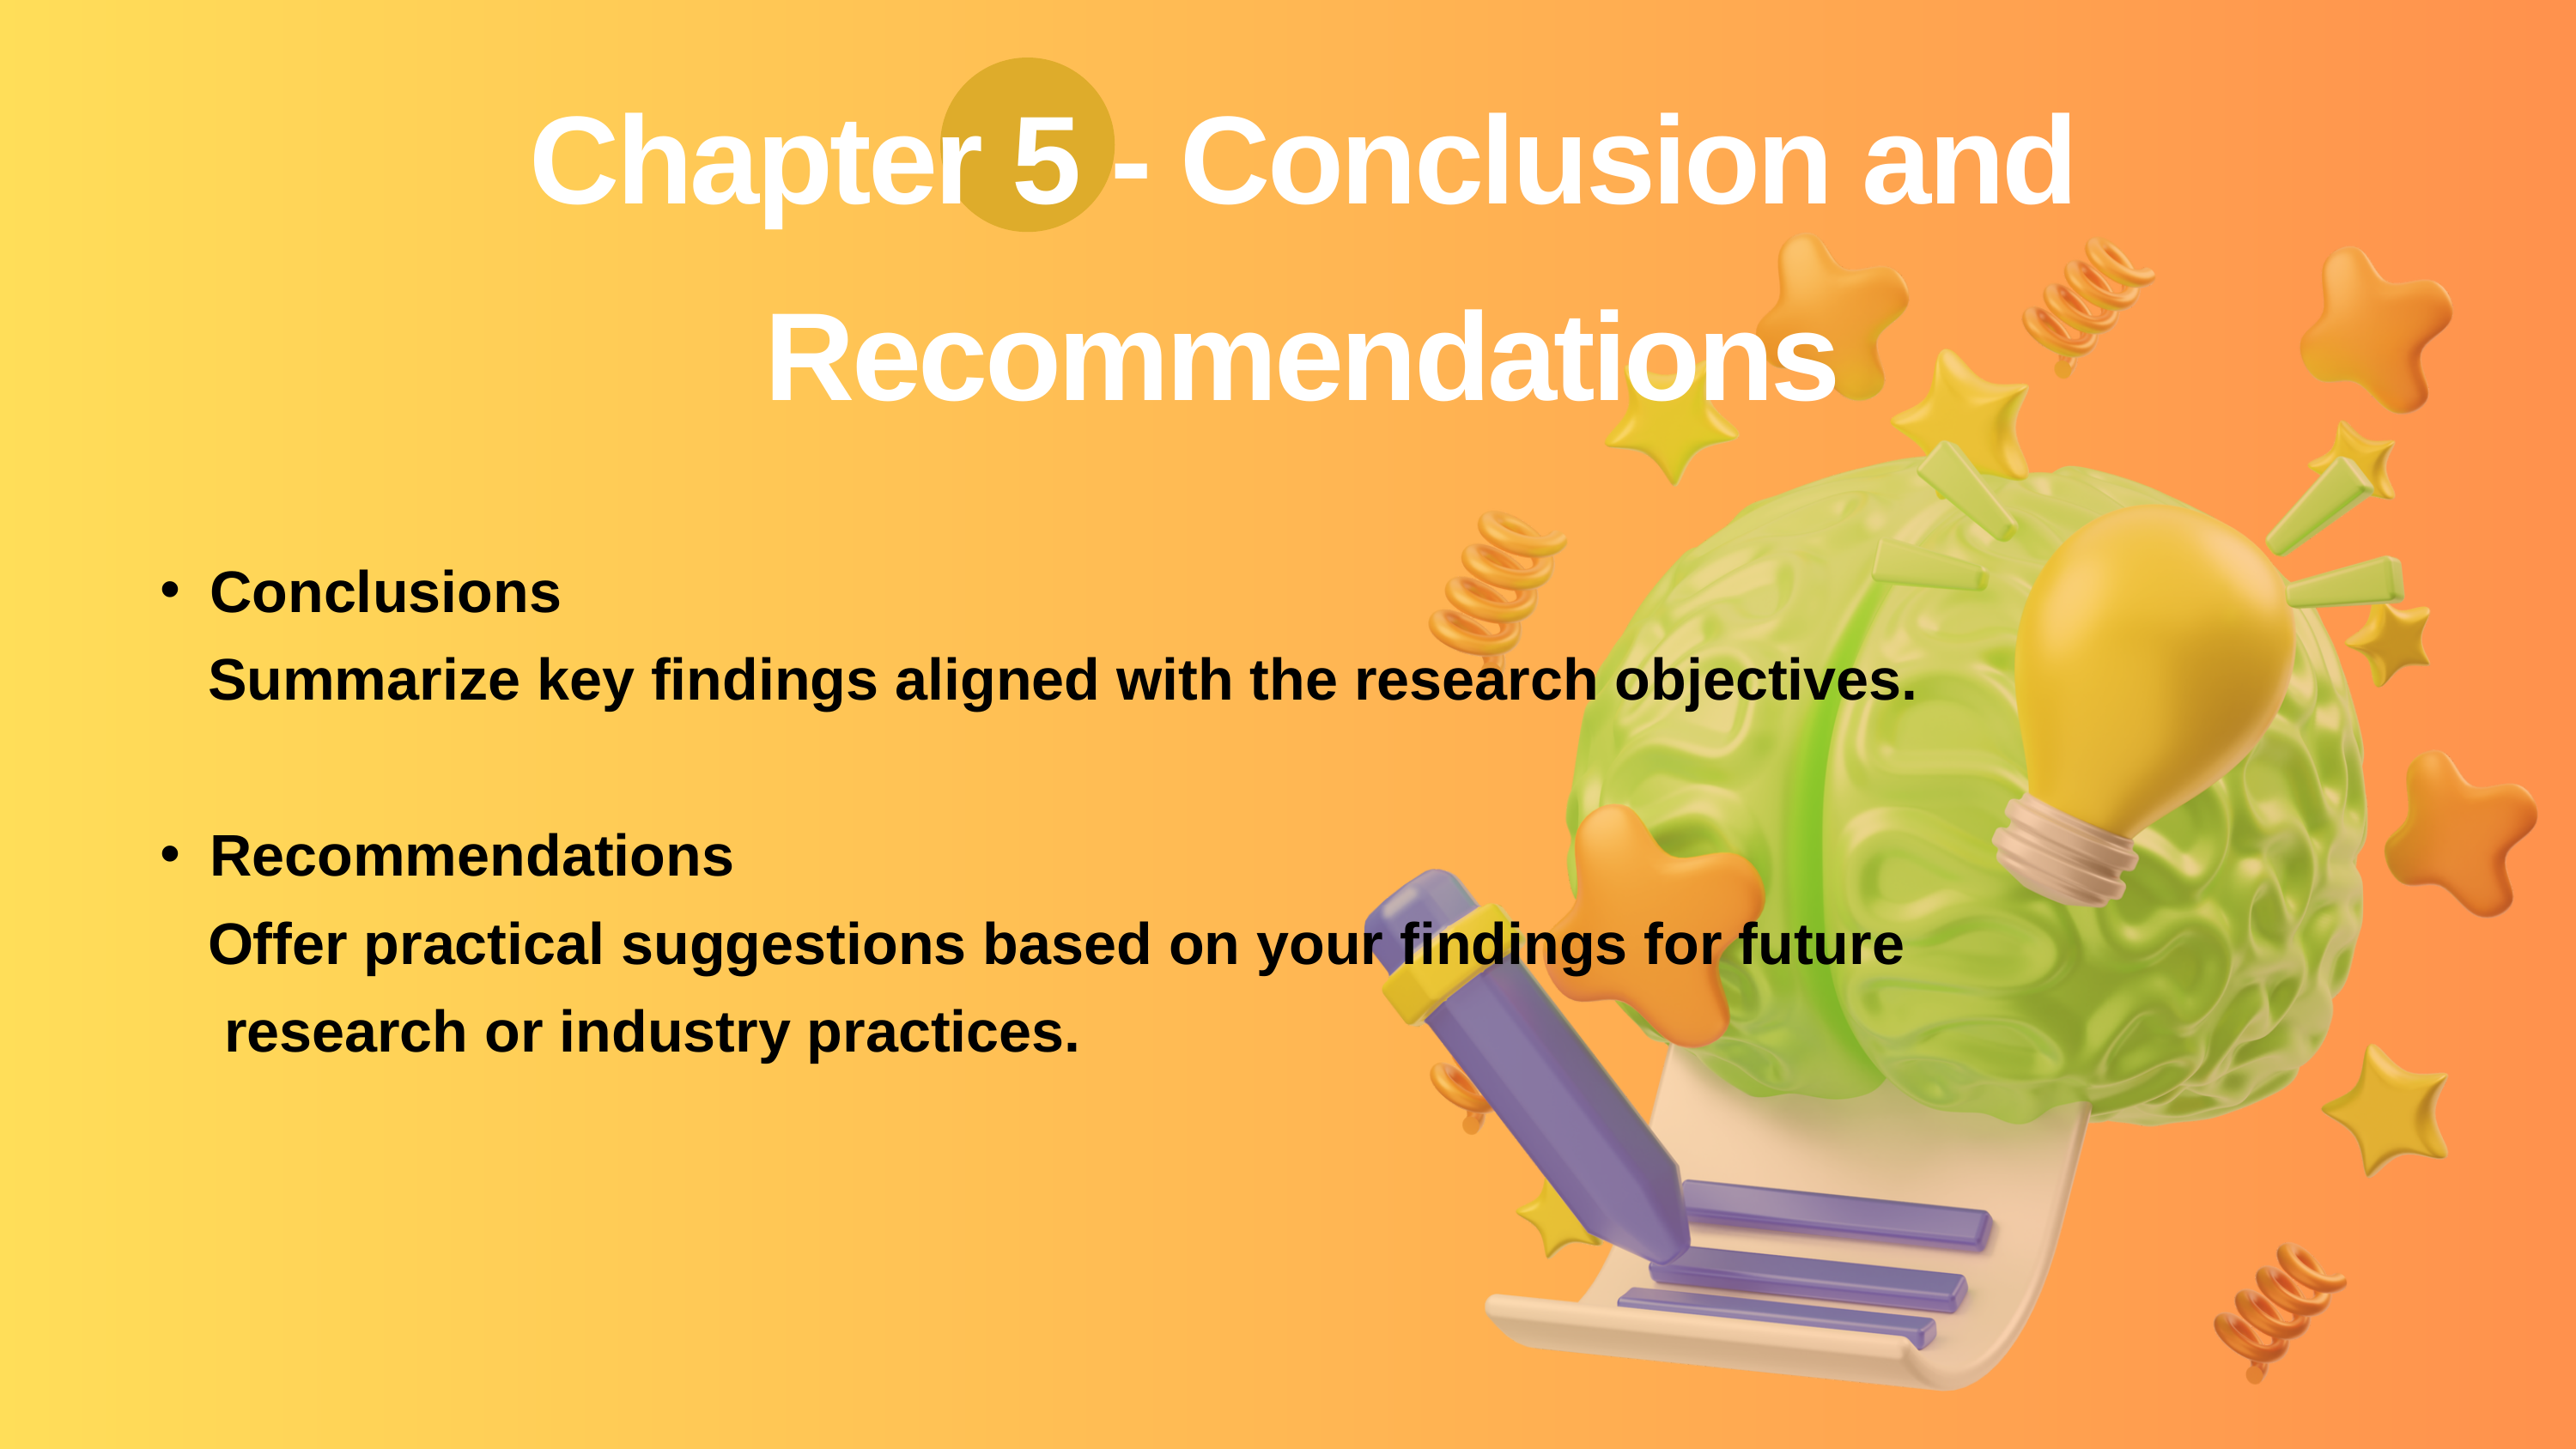

Chapter 5 - Conclusion and Recommendations

Conclusions
      Summarize key findings aligned with the research objectives.

Recommendations
      Offer practical suggestions based on your findings for future
       research or industry practices.